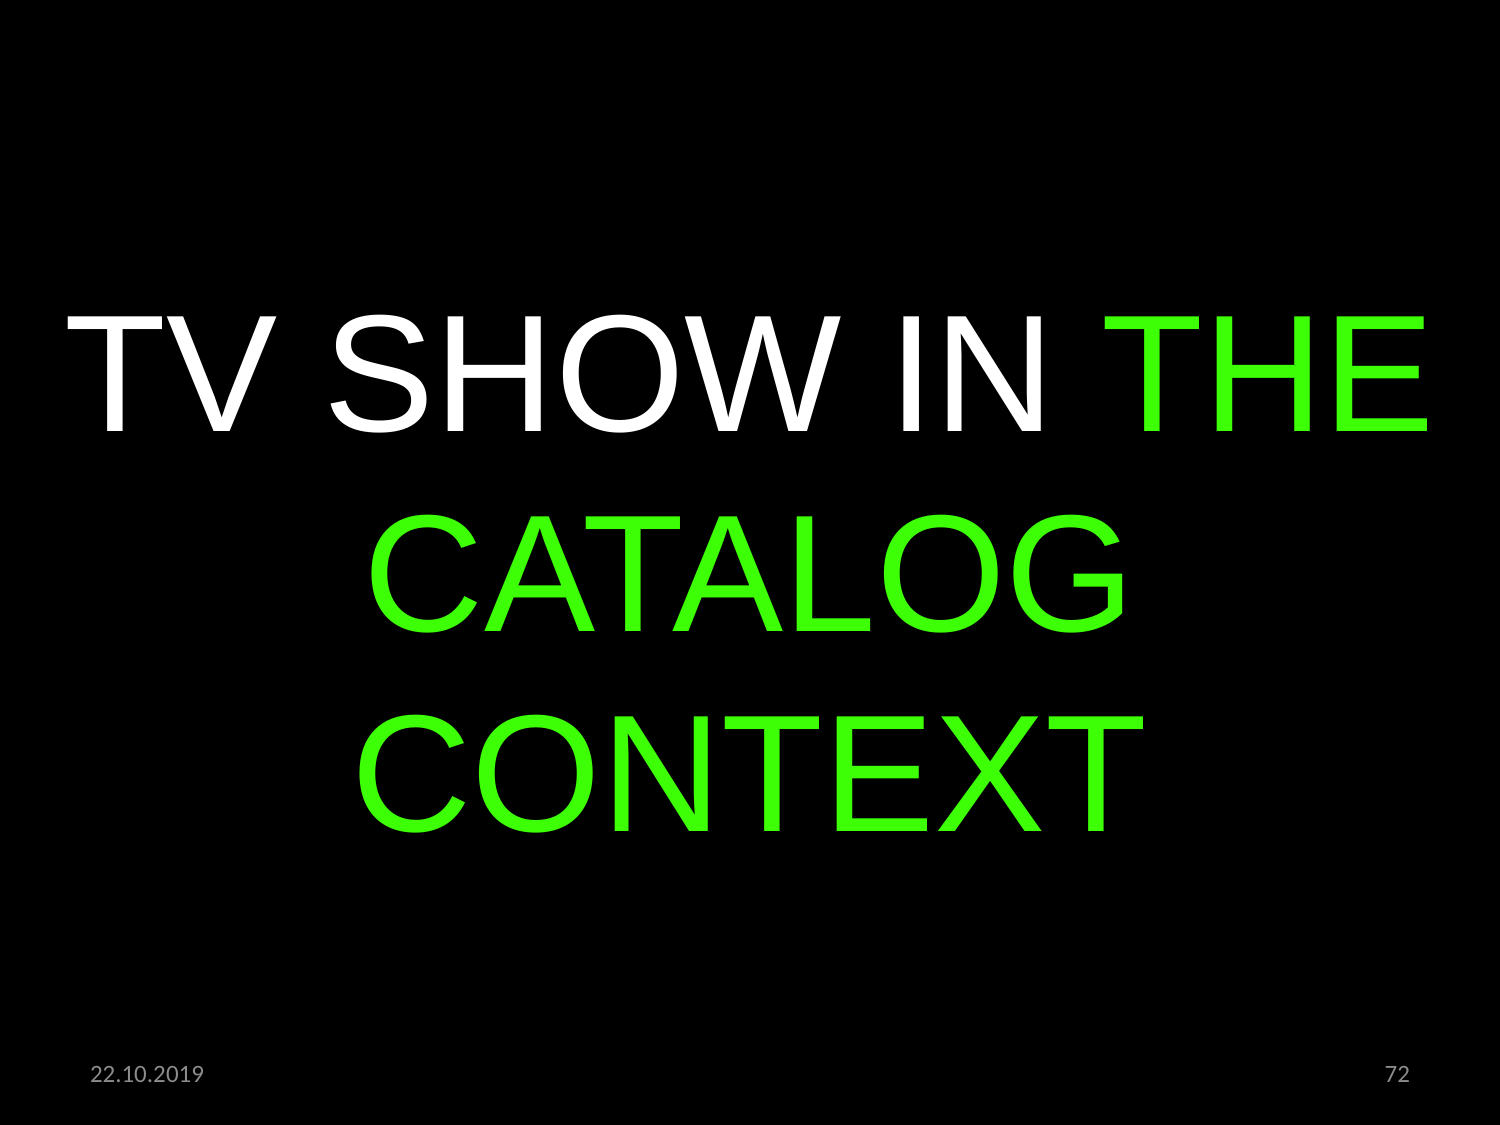

TV SHOW IN THE CATALOG CONTEXT
22.10.2019
72